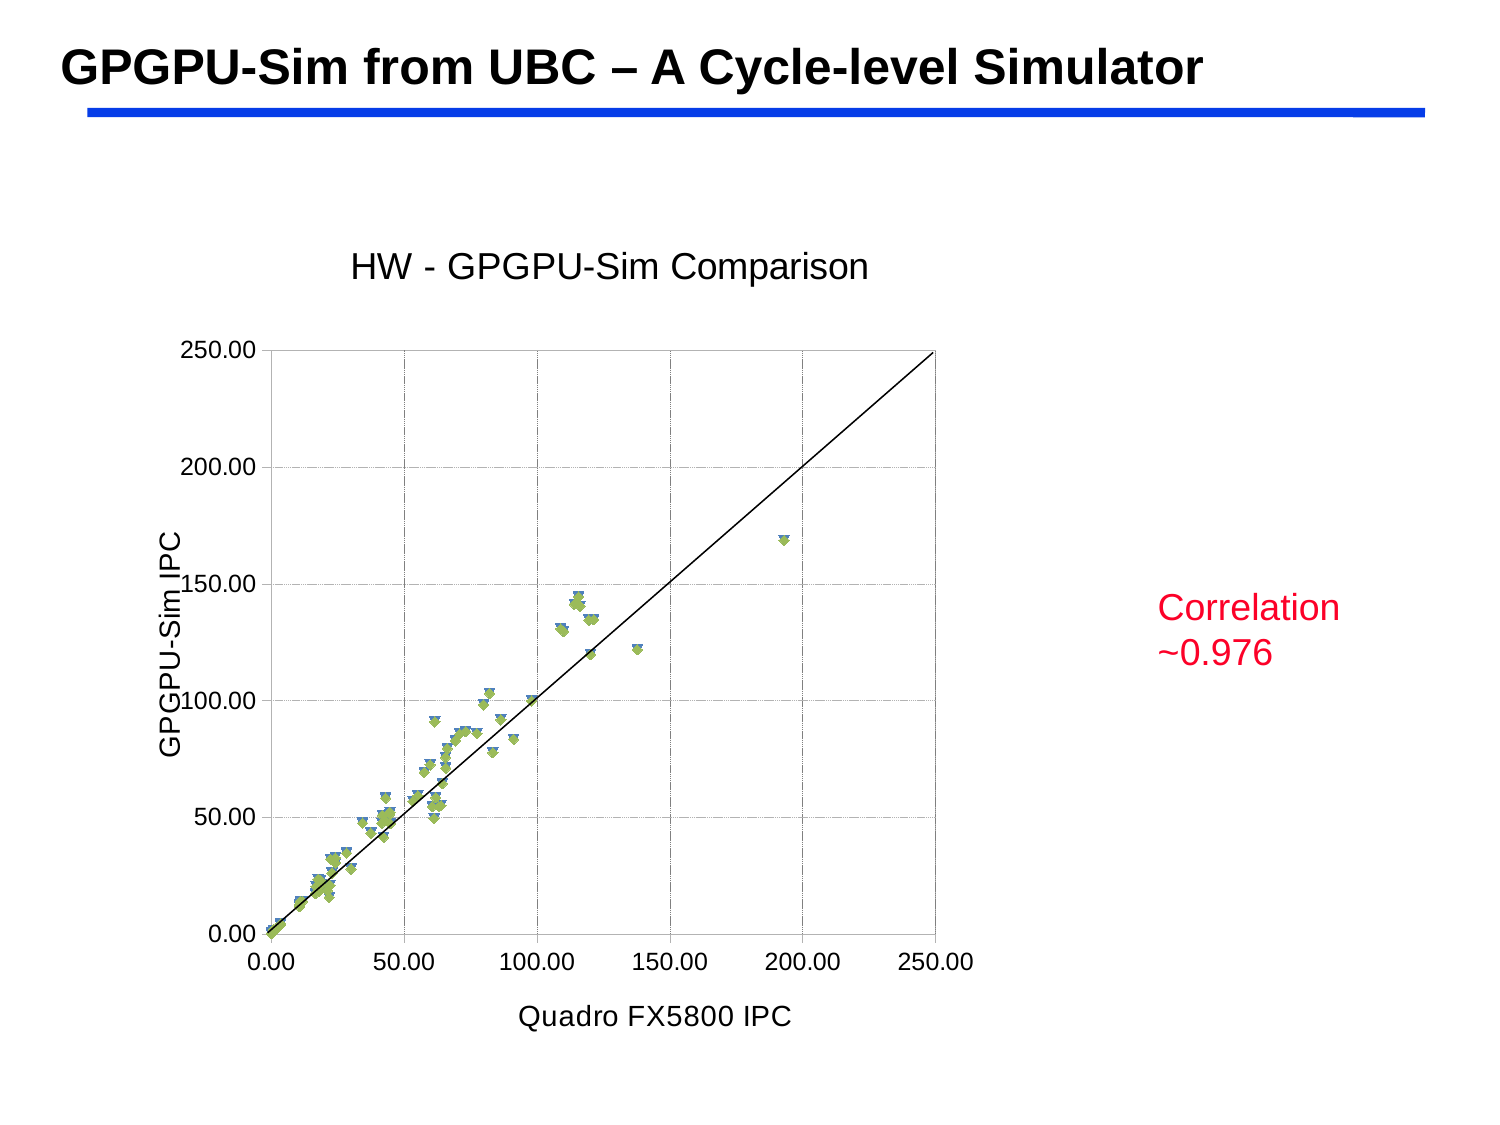

GPGPU-Sim from UBC – A Cycle-level Simulator

### Chart: HW - GPGPU-Sim Comparison

| Category |  |  |
|---|---|---|
Correlation
~0.976
12